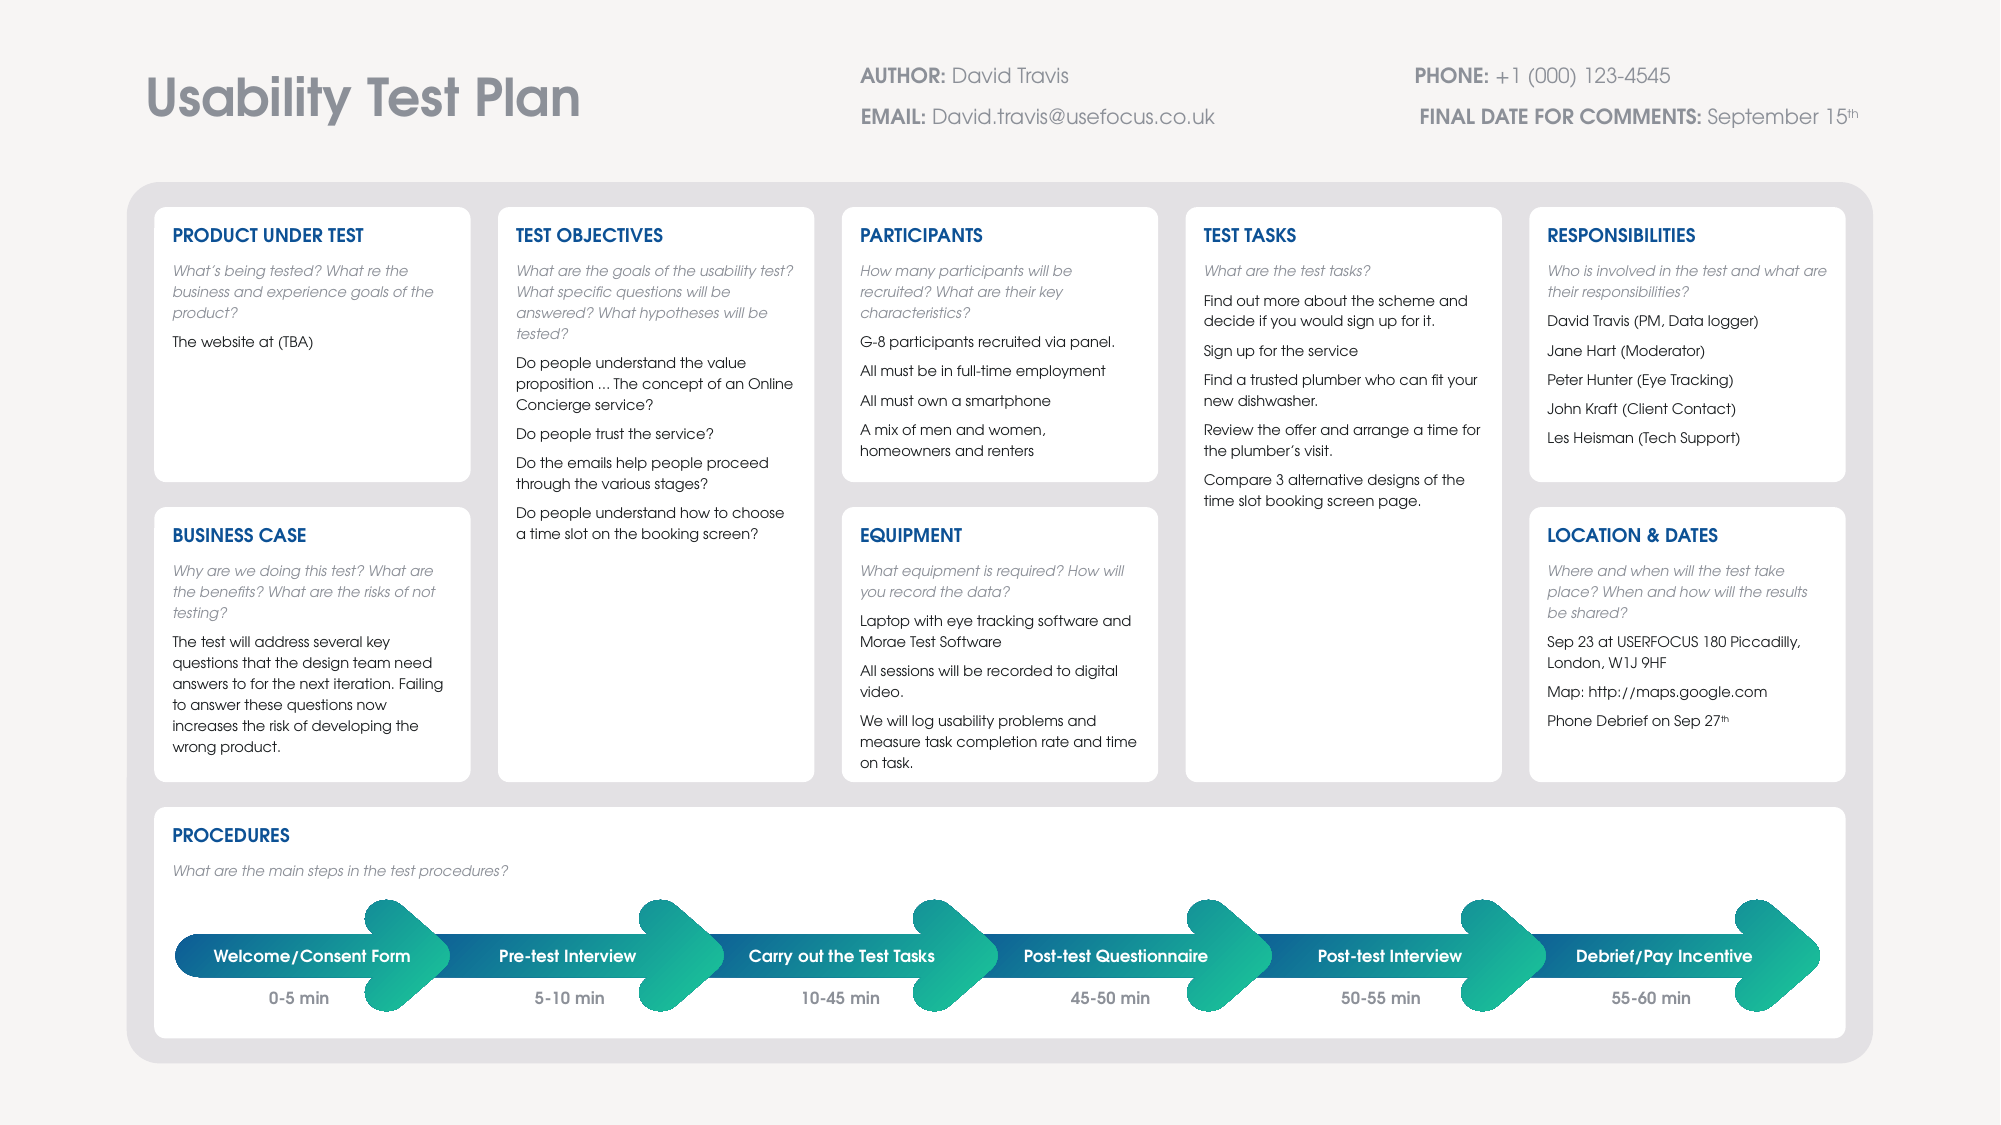

PHONE: +1 (000) 123-4545
AUTHOR: David Travis
Usability Test Plan
FINAL DATE FOR COMMENTS: September 15th
EMAIL: David.travis@usefocus.co.uk

PRODUCT UNDER TEST
What’s being tested? What re the business and experience goals of the product?
The website at (TBA)
TEST OBJECTIVES
What are the goals of the usability test? What specific questions will be answered? What hypotheses will be tested?
Do people understand the value proposition … The concept of an Online Concierge service?
Do people trust the service?
Do the emails help people proceed through the various stages?
Do people understand how to choose a time slot on the booking screen?
PARTICIPANTS
How many participants will be recruited? What are their key characteristics?
G-8 participants recruited via panel.
All must be in full-time employment
All must own a smartphone
A mix of men and women, homeowners and renters
TEST TASKS
What are the test tasks?
Find out more about the scheme and decide if you would sign up for it.
Sign up for the service
Find a trusted plumber who can fit your new dishwasher.
Review the offer and arrange a time for the plumber’s visit.
Compare 3 alternative designs of the time slot booking screen page.
RESPONSIBILITIES
Who is involved in the test and what are their responsibilities?
David Travis (PM, Data logger)
Jane Hart (Moderator)
Peter Hunter (Eye Tracking)
John Kraft (Client Contact)
Les Heisman (Tech Support)
BUSINESS CASE
Why are we doing this test? What are the benefits? What are the risks of not testing?
The test will address several key questions that the design team need answers to for the next iteration. Failing to answer these questions now increases the risk of developing the wrong product.
EQUIPMENT
What equipment is required? How will you record the data?
Laptop with eye tracking software and Morae Test Software
All sessions will be recorded to digital video.
We will log usability problems and measure task completion rate and time on task.
LOCATION & DATES
Where and when will the test take place? When and how will the results be shared?
Sep 23 at USERFOCUS 180 Piccadilly, London, W1J 9HF
Map: http://maps.google.com
Phone Debrief on Sep 27th
PROCEDURES
What are the main steps in the test procedures?
Welcome/Consent Form
Pre-test Interview
Carry out the Test Tasks
Post-test Questionnaire
Post-test Interview
Debrief/Pay Incentive
0-5 min
5-10 min
10-45 min
45-50 min
50-55 min
55-60 min